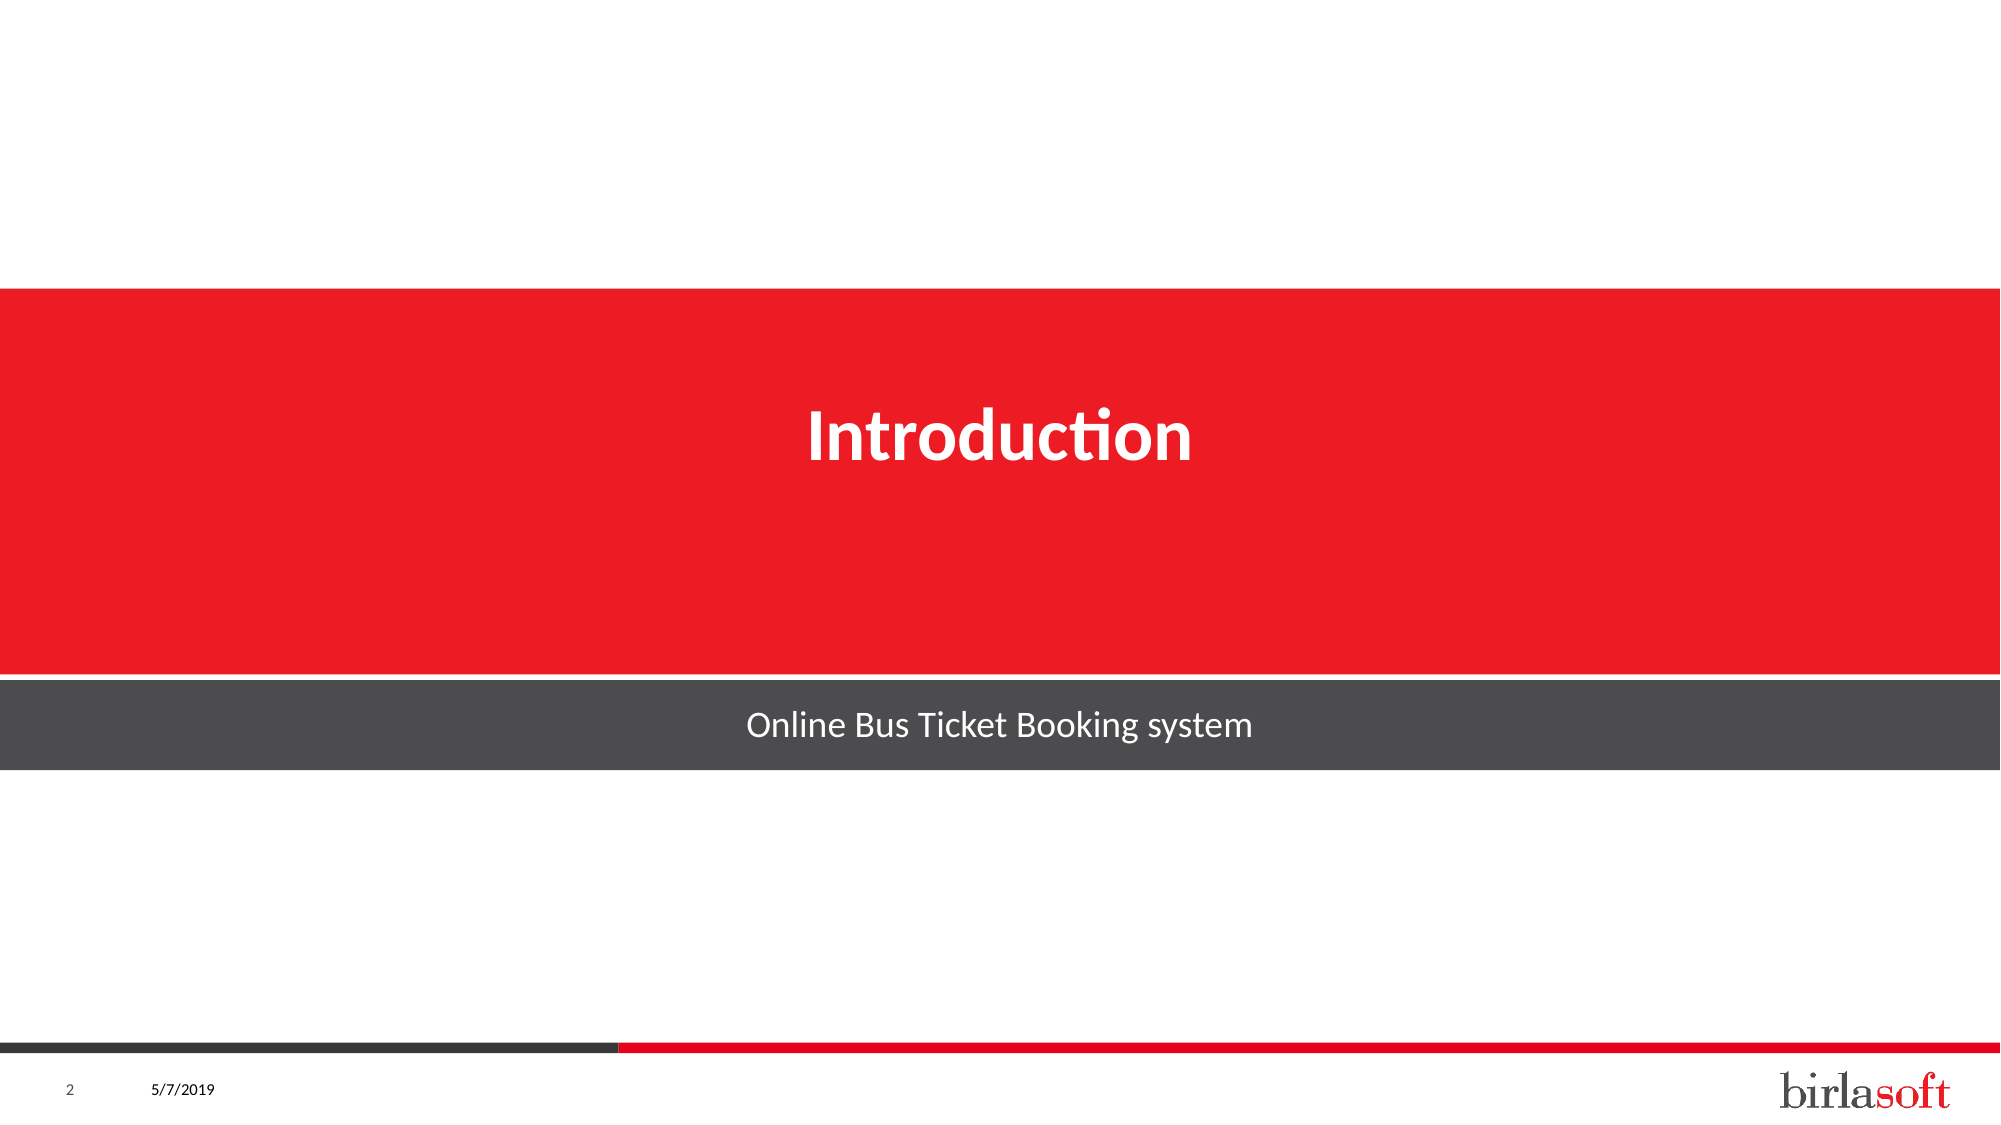

# Introduction
Online Bus Ticket Booking system
5/7/2019
2